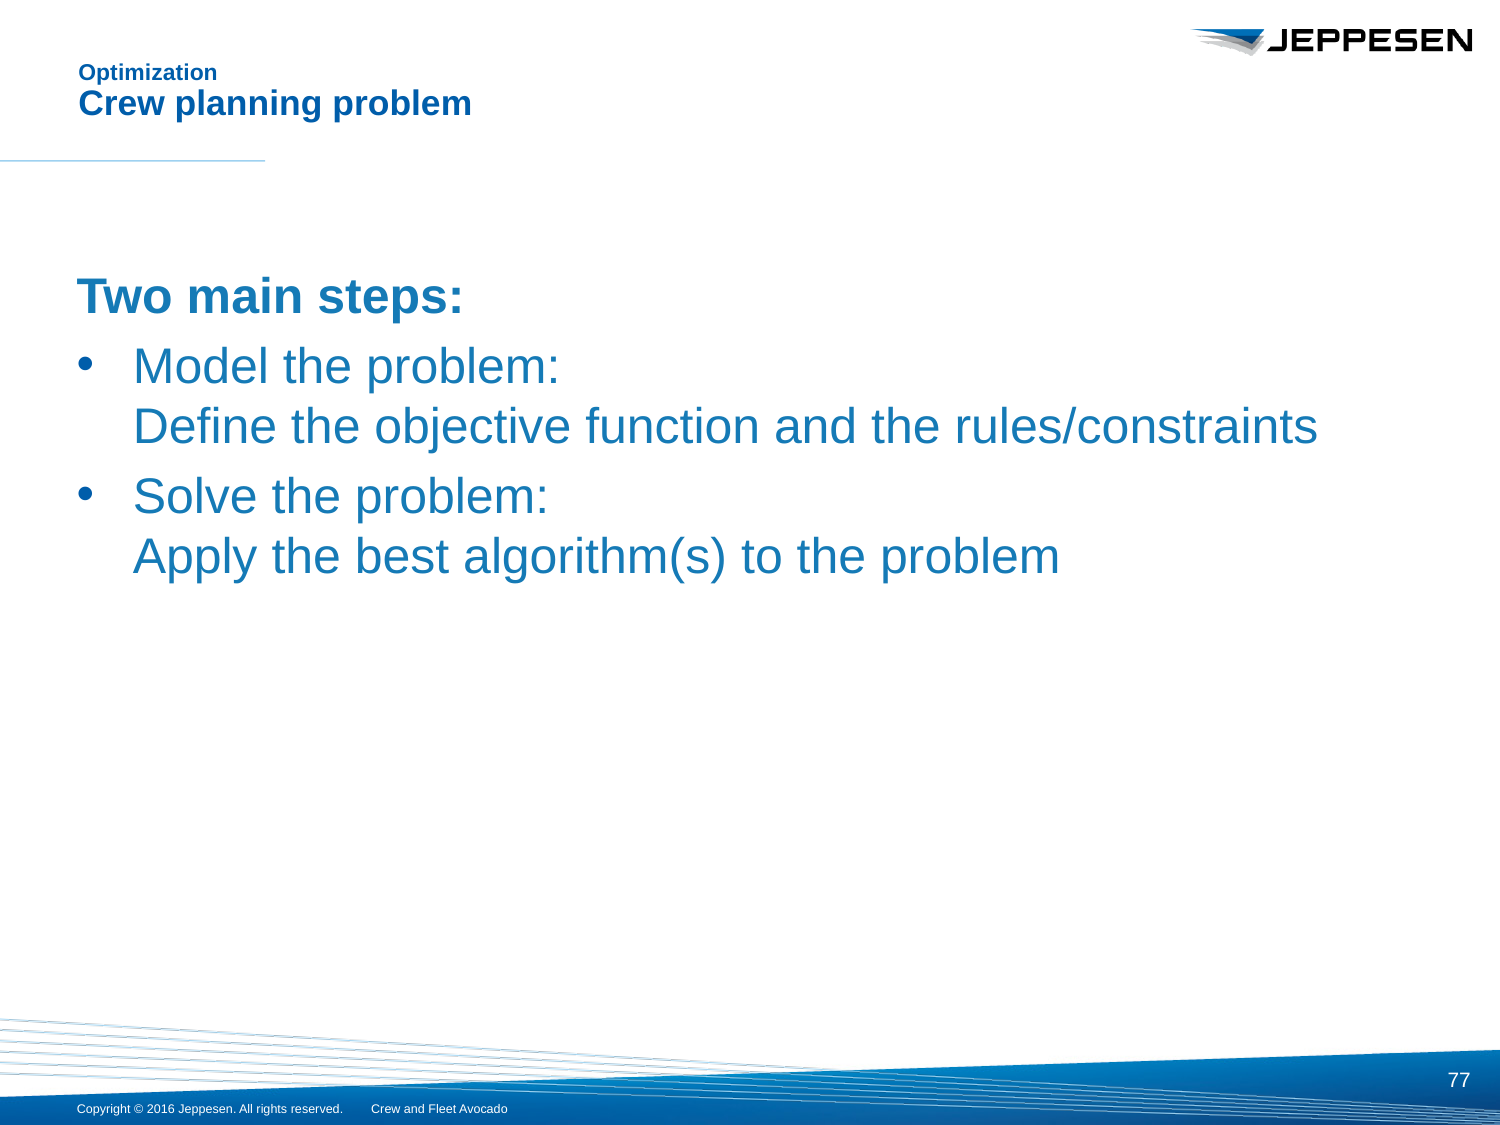

# Optimization Crew planning problem

Two main steps:
Model the problem:
Define the objective function and the rules/constraints
Solve the problem:
Apply the best algorithm(s) to the problem
77